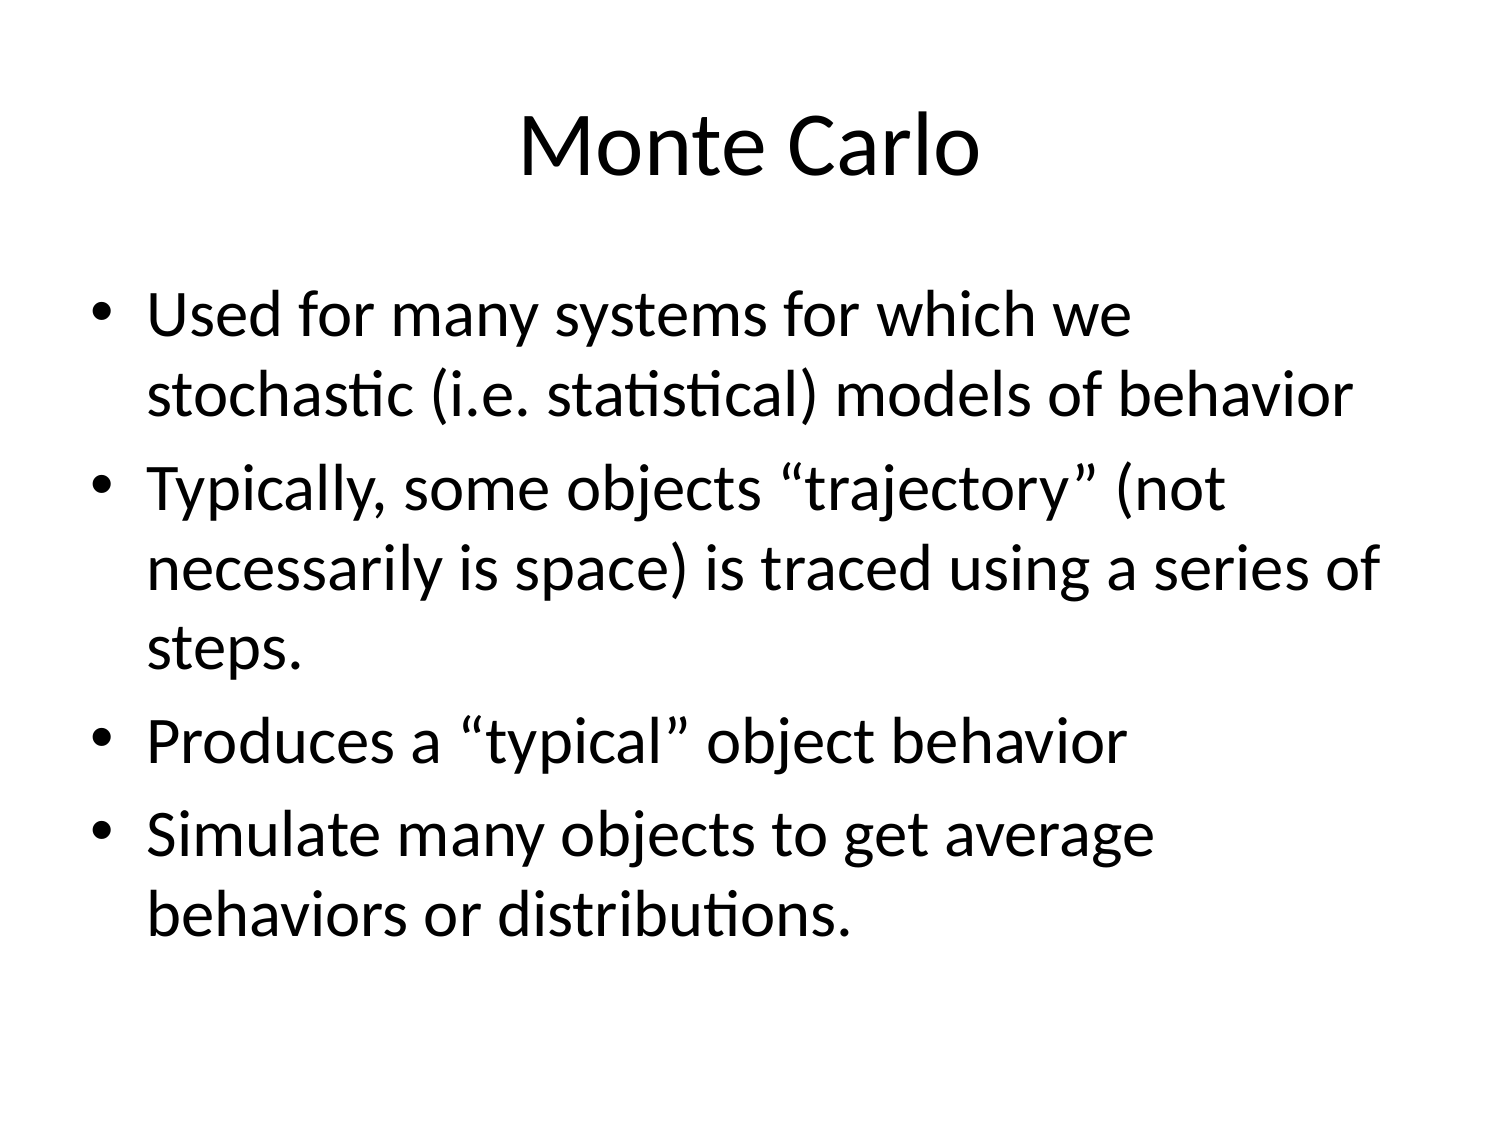

# Monte Carlo
Used for many systems for which we stochastic (i.e. statistical) models of behavior
Typically, some objects “trajectory” (not necessarily is space) is traced using a series of steps.
Produces a “typical” object behavior
Simulate many objects to get average behaviors or distributions.